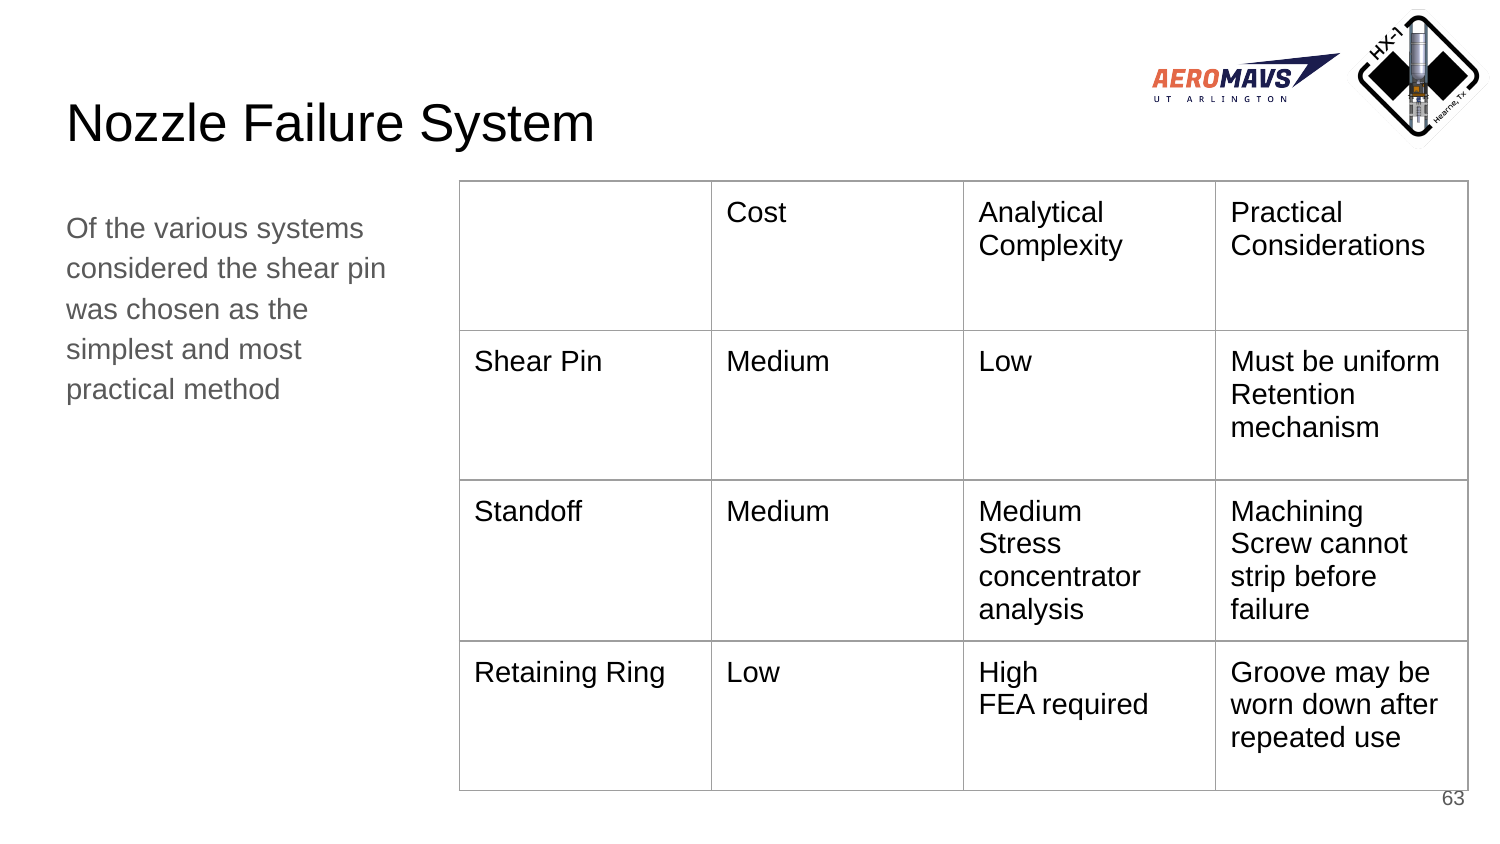

# Nozzle Failure System
|  | Cost | Analytical Complexity | Practical Considerations |
| --- | --- | --- | --- |
| Shear Pin | Medium | Low | Must be uniform Retention mechanism |
| Standoff | Medium | Medium Stress concentrator analysis | Machining Screw cannot strip before failure |
| Retaining Ring | Low | High FEA required | Groove may be worn down after repeated use |
Of the various systems considered the shear pin was chosen as the simplest and most practical method
63